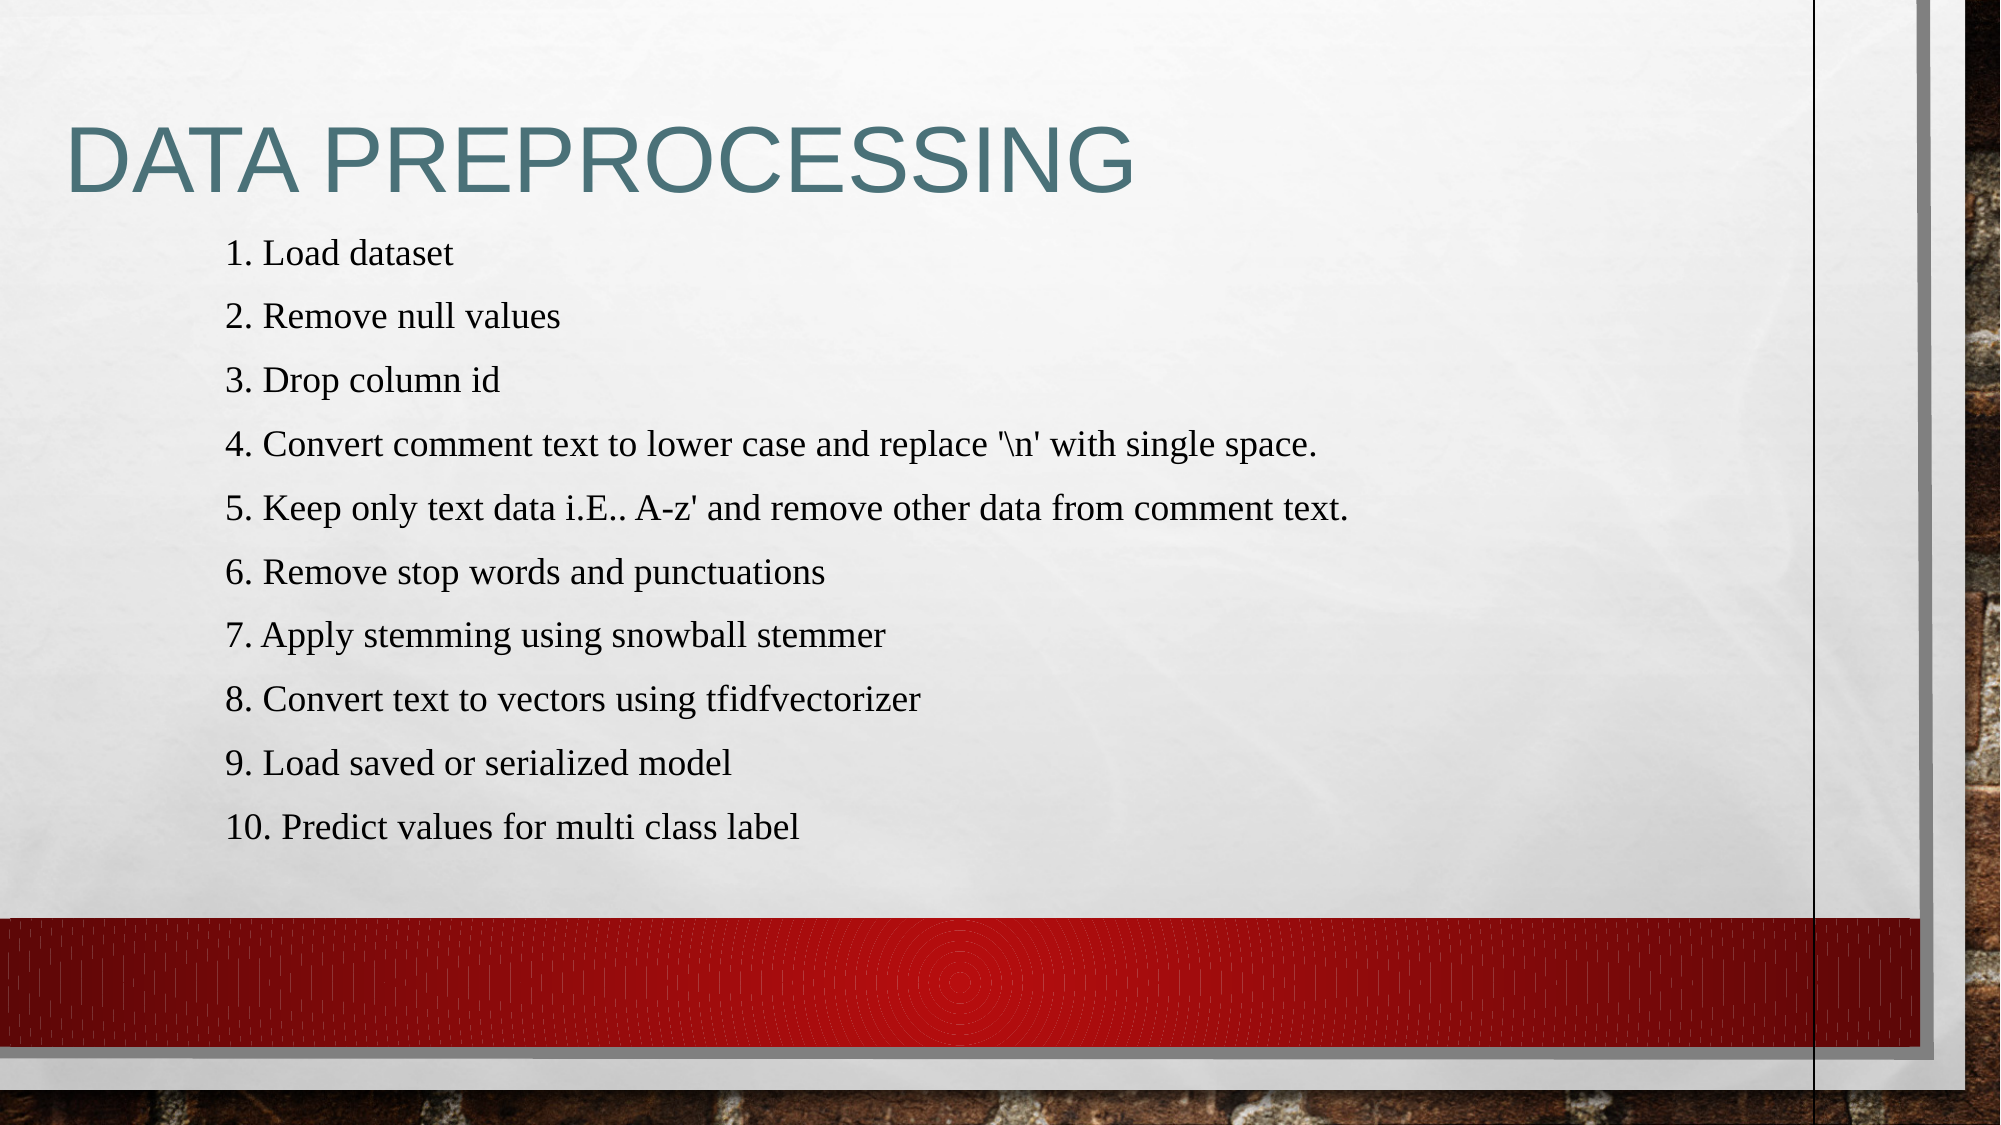

# Data preprocessing
1. Load dataset
2. Remove null values
3. Drop column id
4. Convert comment text to lower case and replace '\n' with single space.
5. Keep only text data i.E.. A-z' and remove other data from comment text.
6. Remove stop words and punctuations
7. Apply stemming using snowball stemmer
8. Convert text to vectors using tfidfvectorizer
9. Load saved or serialized model
10. Predict values for multi class label